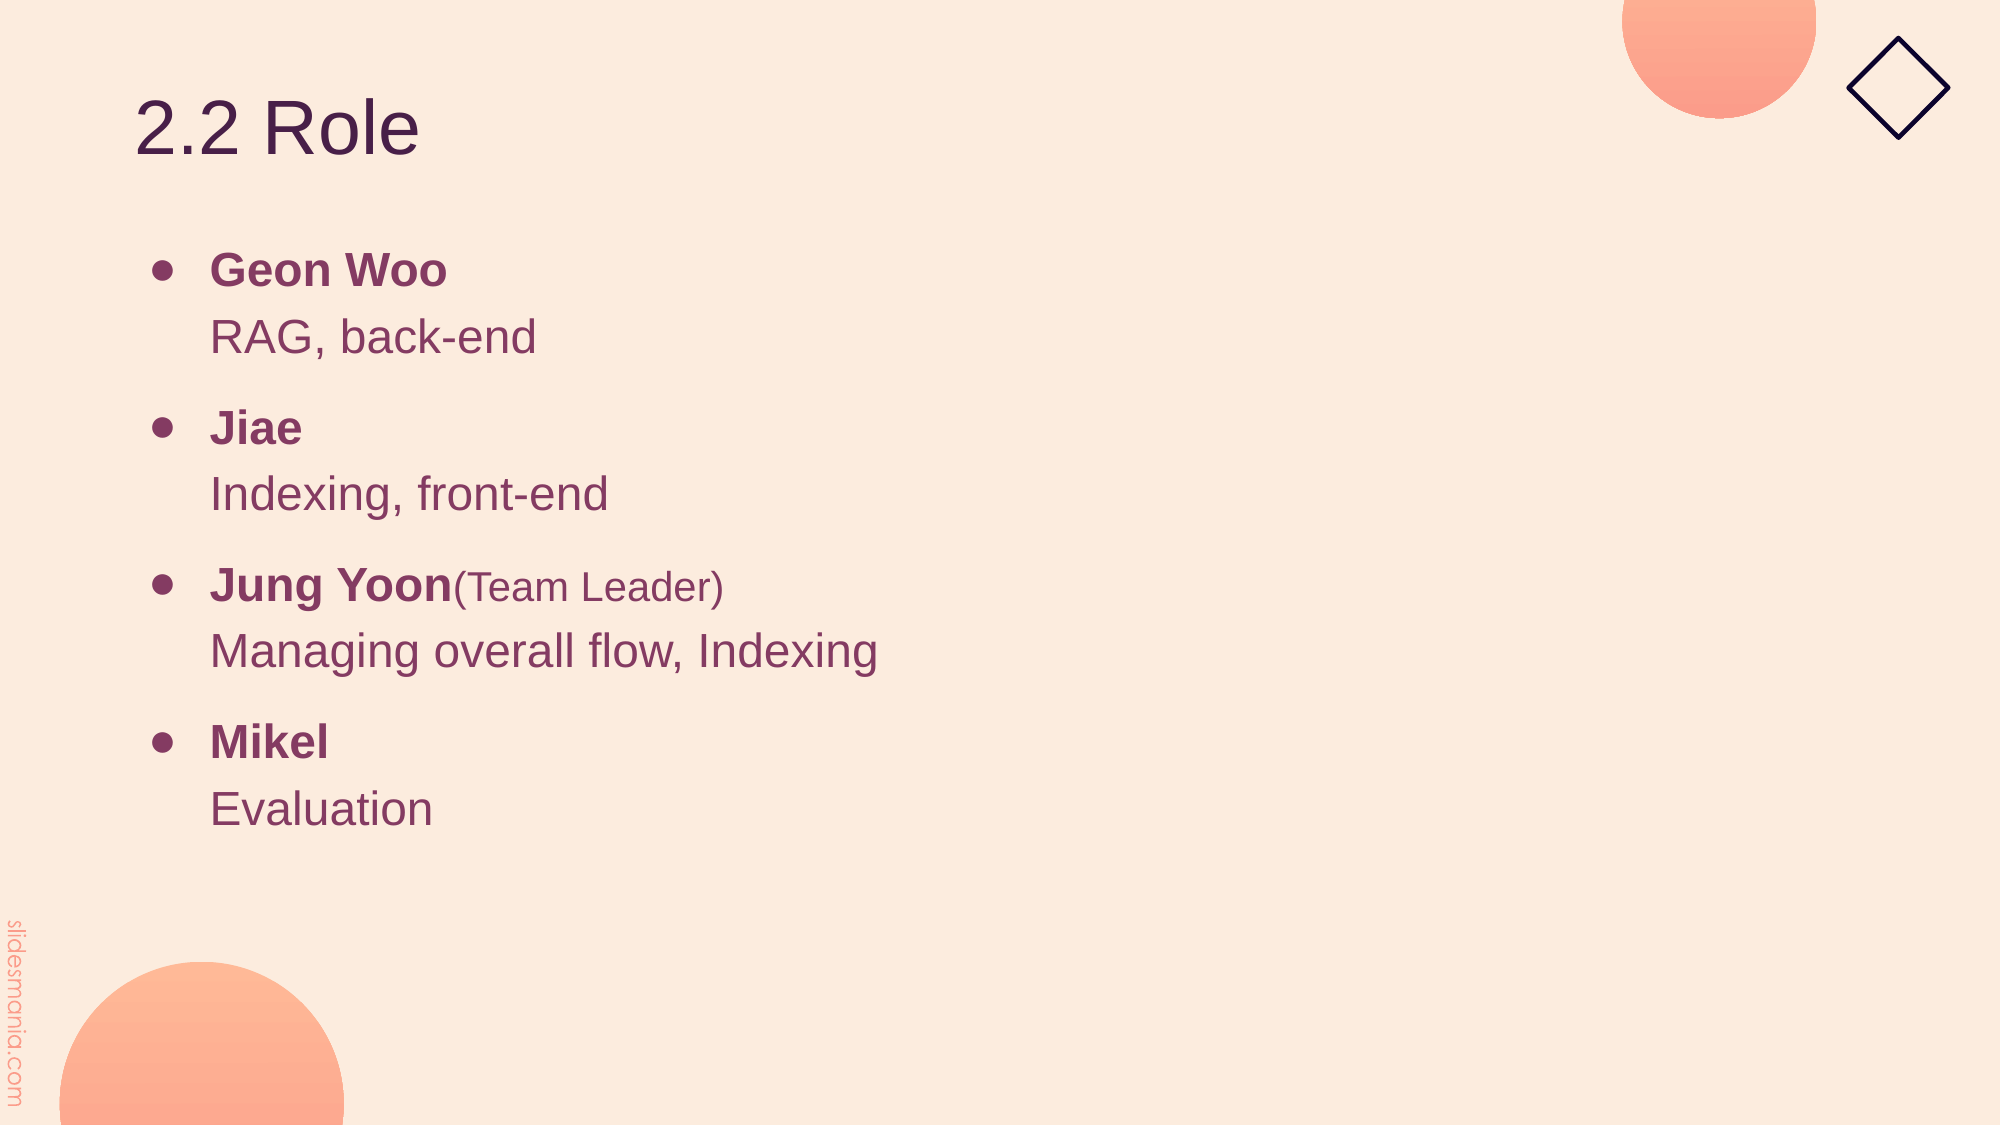

# 2.2 Role
Geon Woo
RAG, back-end
Jiae
Indexing, front-end
Jung Yoon(Team Leader)
Managing overall flow, Indexing
Mikel
Evaluation